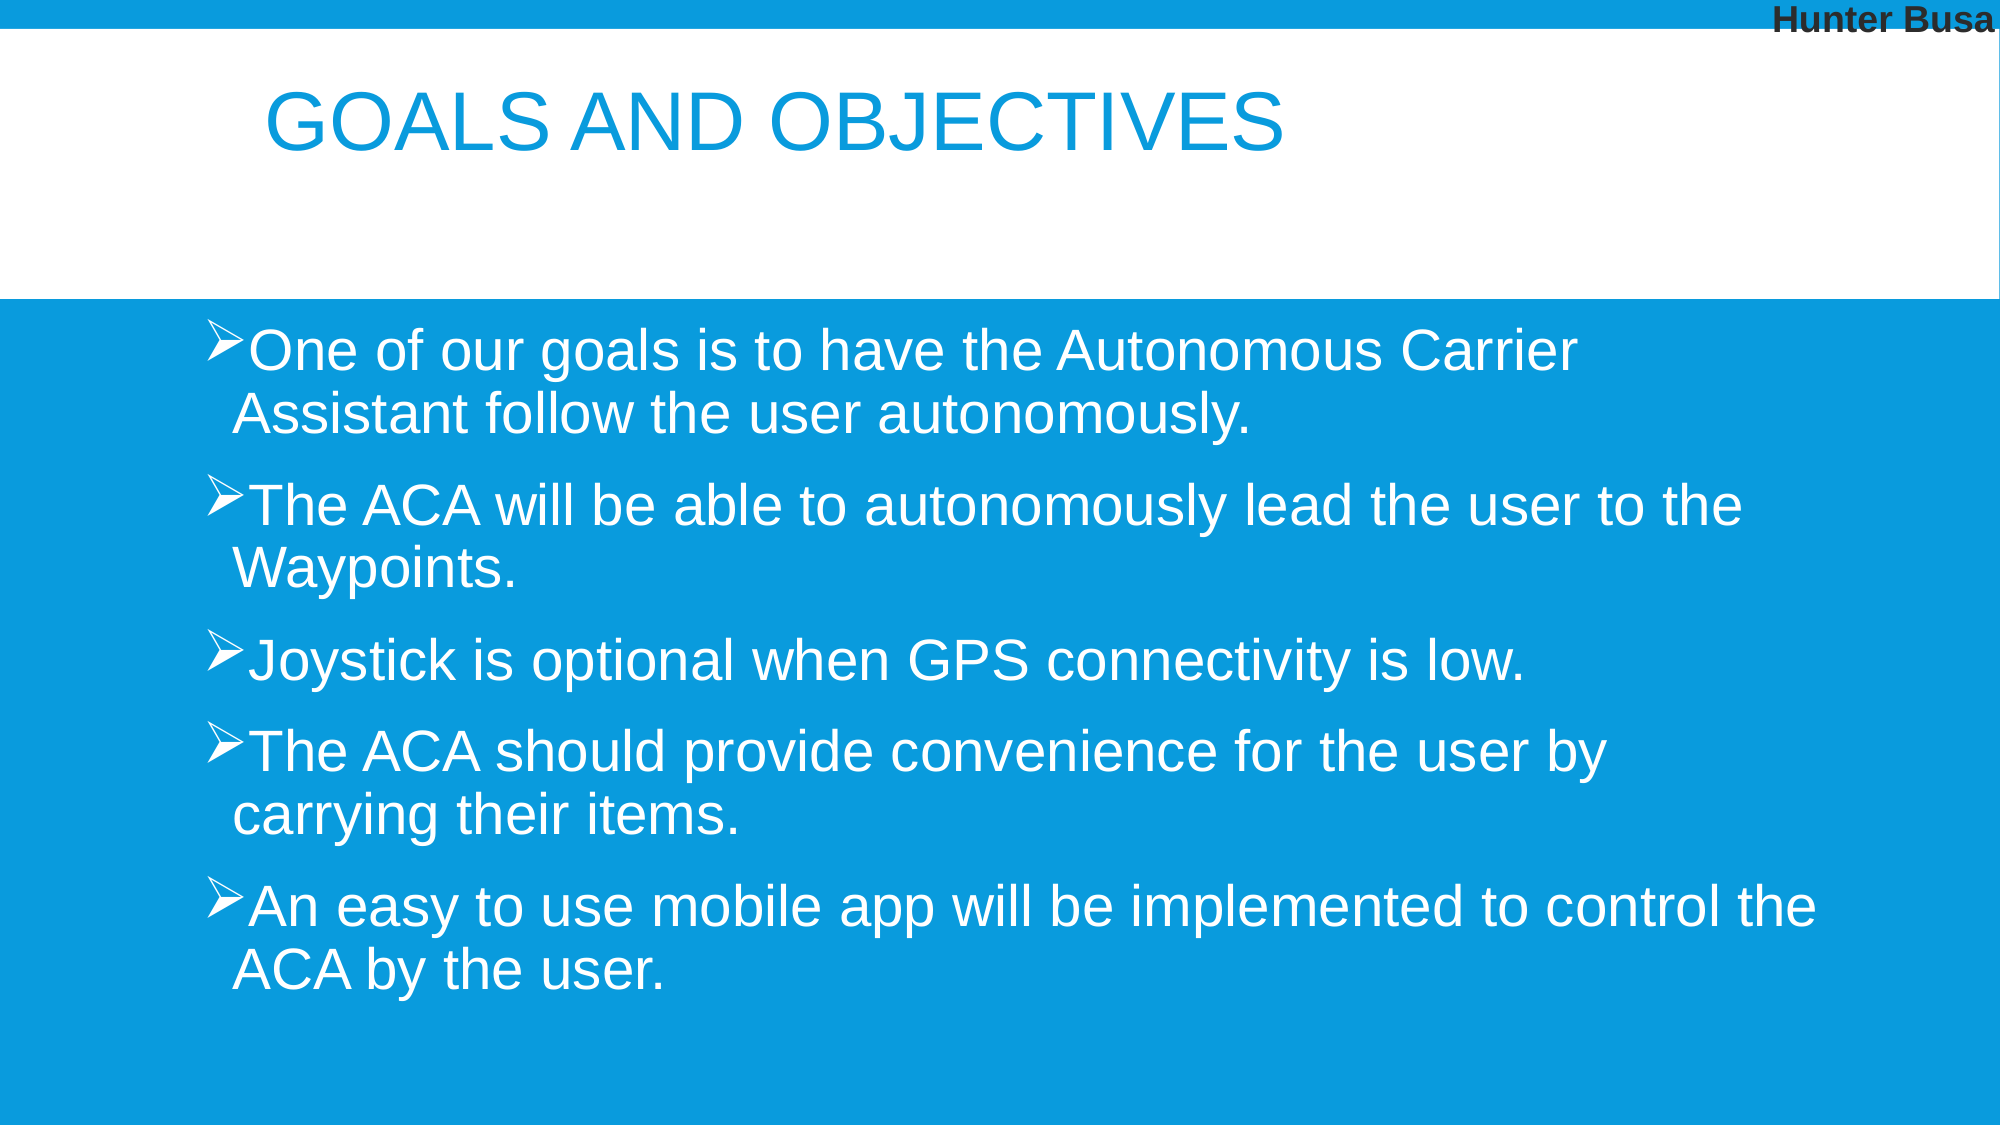

Hunter Busa
# Goals and Objectives
One of our goals is to have the Autonomous Carrier Assistant follow the user autonomously.
The ACA will be able to autonomously lead the user to the  Waypoints.
Joystick is optional when GPS connectivity is low.
The ACA should provide convenience for the user by carrying their items.
An easy to use mobile app will be implemented to control the ACA by the user.